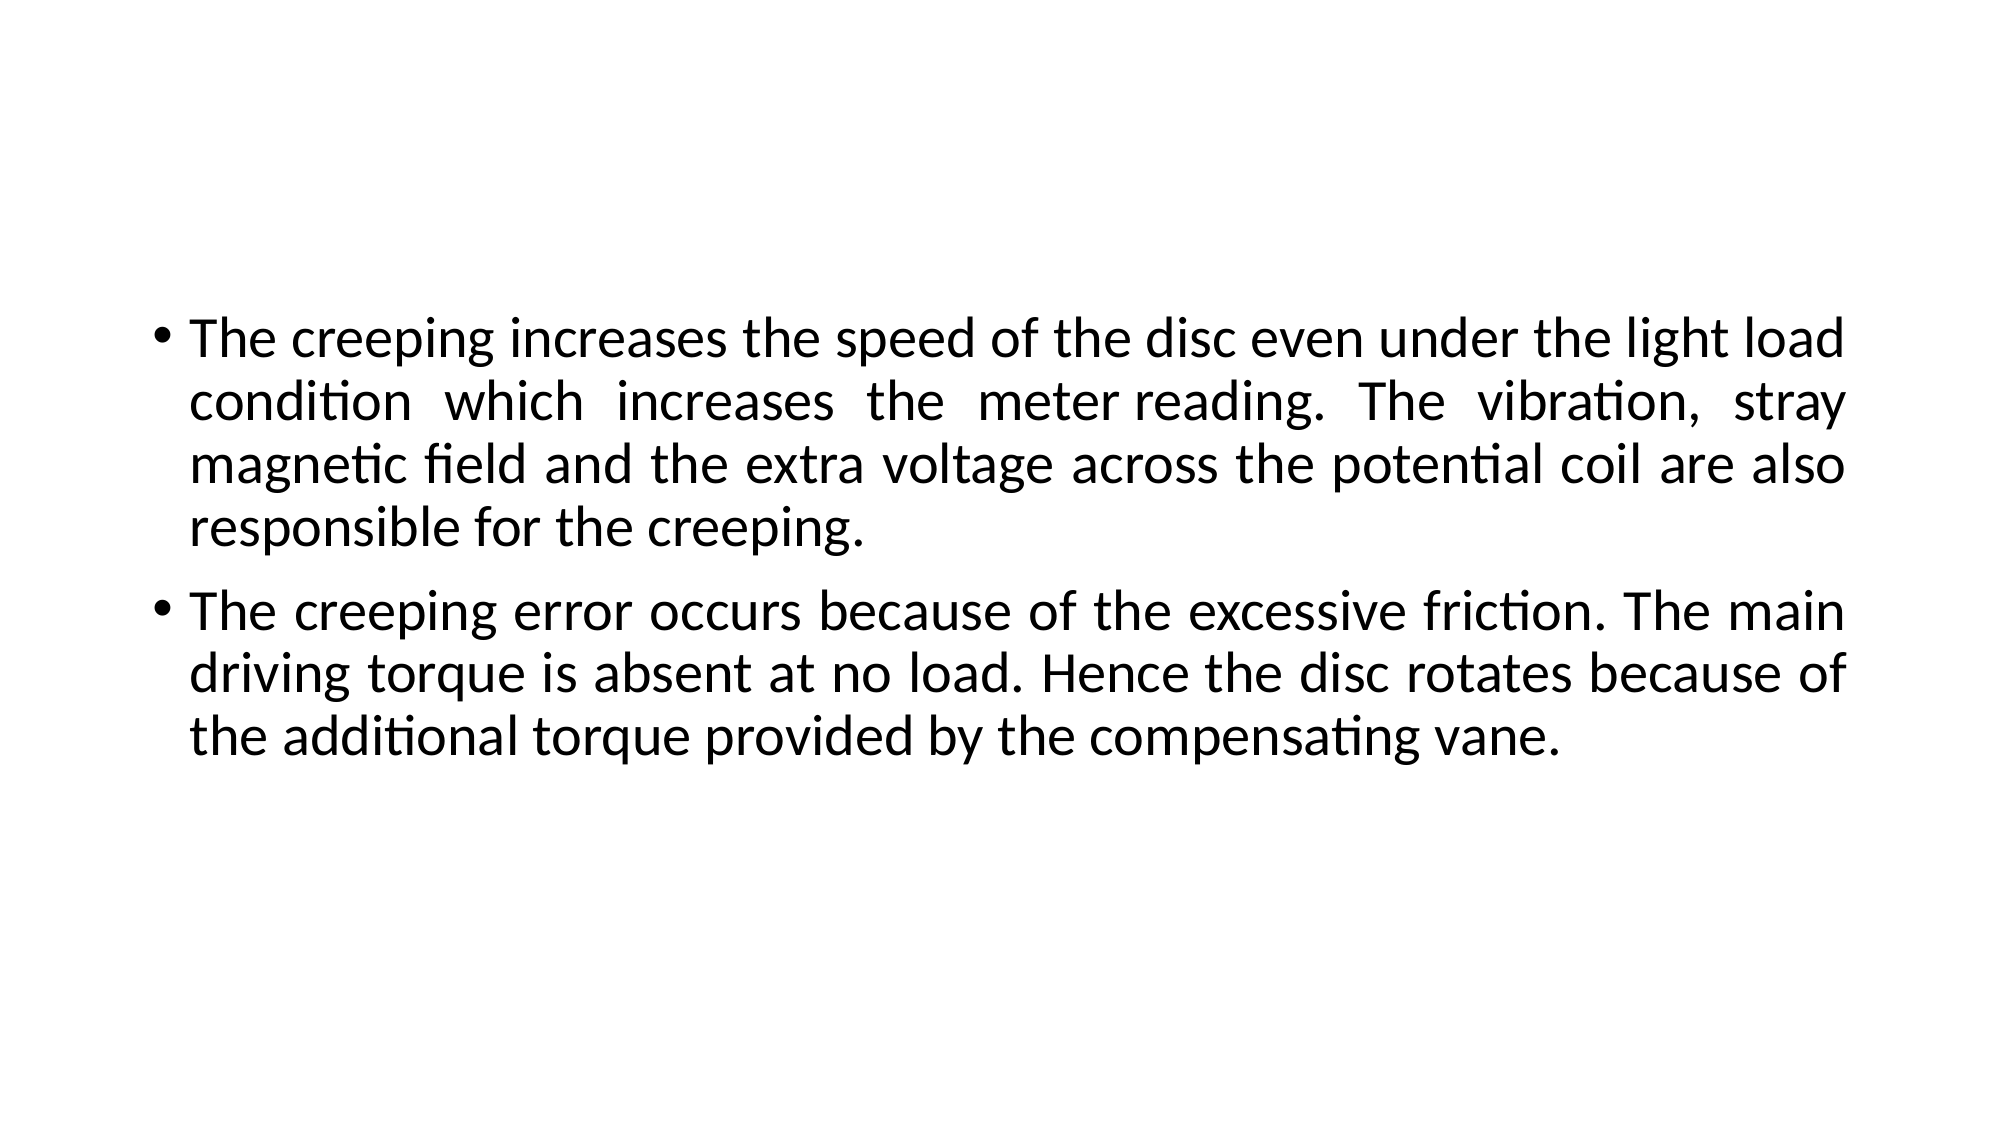

#
The creeping increases the speed of the disc even under the light load condition which increases the meter reading. The vibration, stray magnetic field and the extra voltage across the potential coil are also responsible for the creeping.
The creeping error occurs because of the excessive friction. The main driving torque is absent at no load. Hence the disc rotates because of the additional torque provided by the compensating vane.